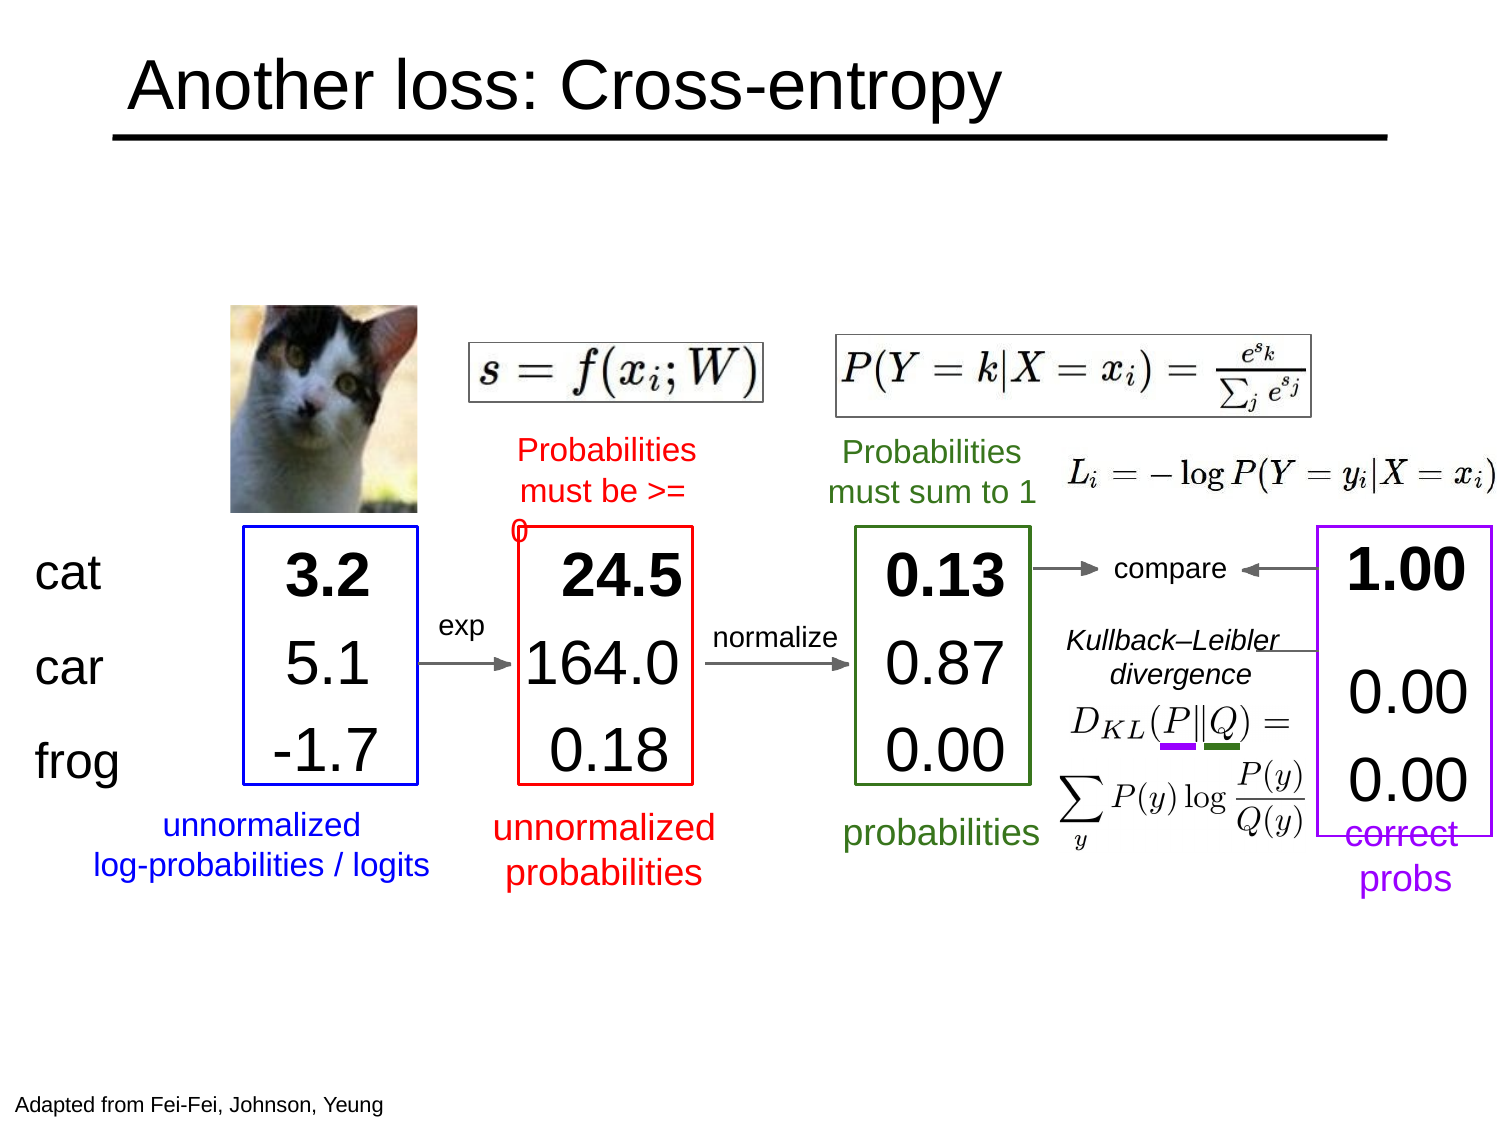

# Another loss: Cross-entropy

Probabilities  must be >= 0
Probabilities  must sum to 1

cat  car  frog
|  | 1.00 |
| --- | --- |
|  |  |
|  | 0.00 |
|  | 0.00 |
3.2
5.1
-1.7
24.5
164.0
0.18
0.13
0.87
0.00
compare

exp
normalize
Kullback–Leibler  divergence

unnormalized
log-probabilities / logits
unnormalized
probabilities
probabilities
correct
probs
Adapted from Fei-Fei, Johnson, Yeung